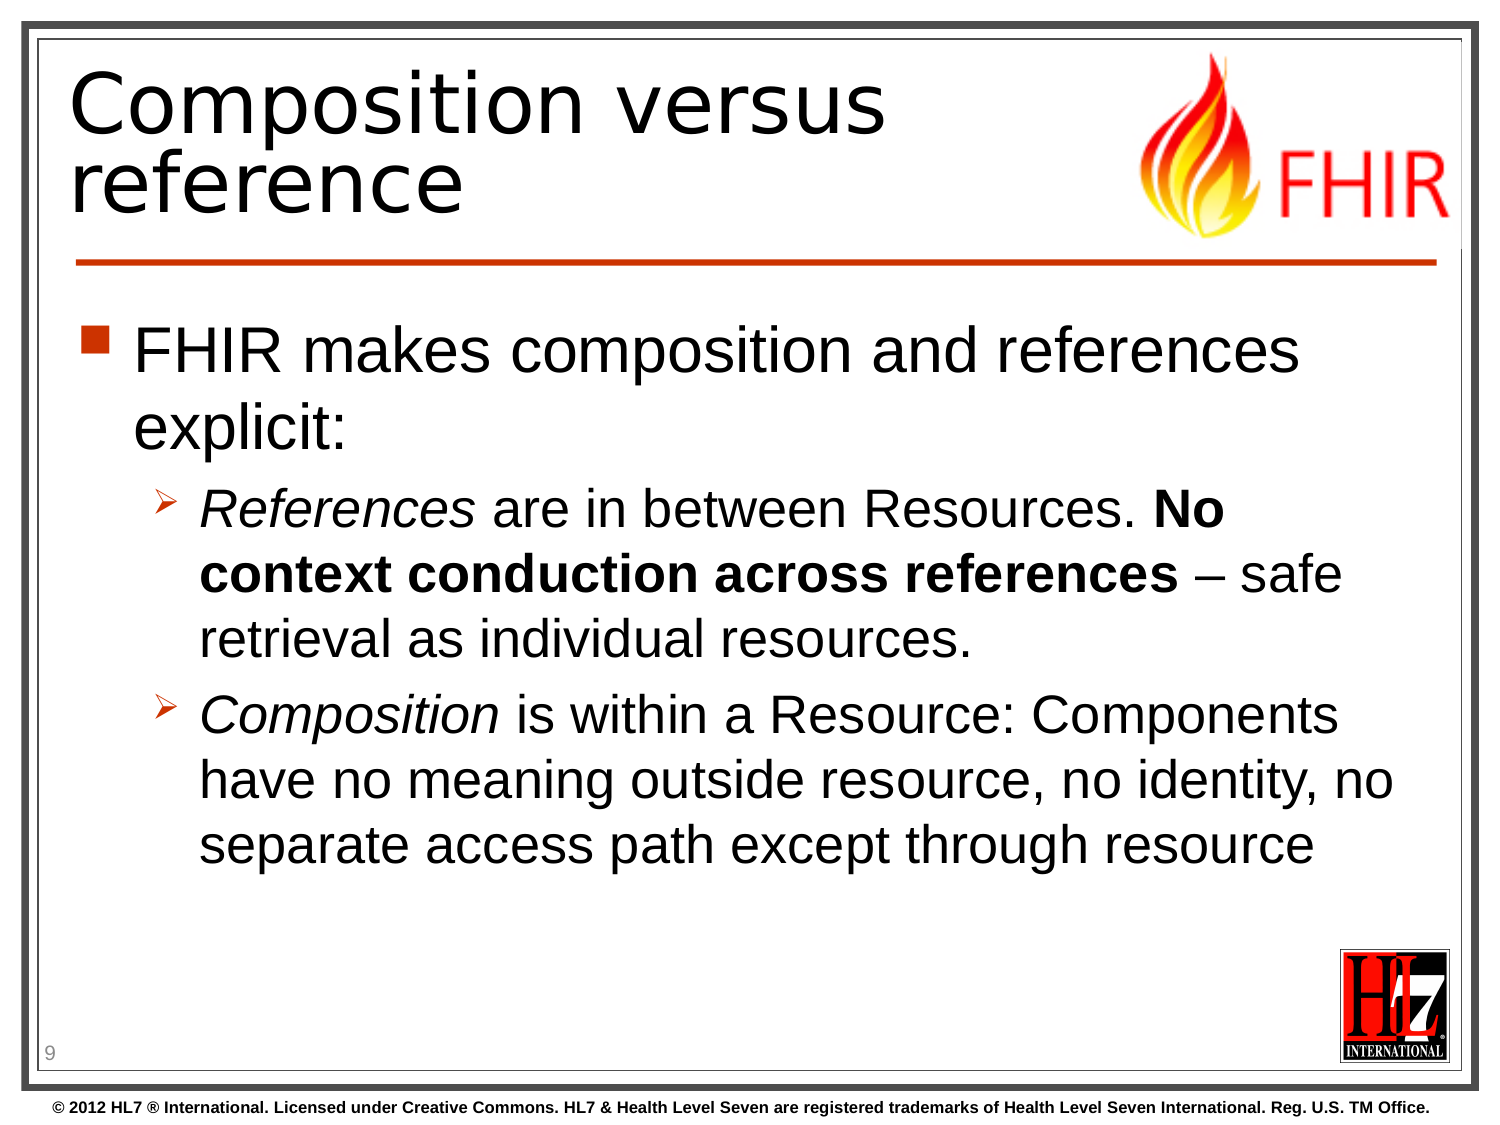

# Composition versus reference
FHIR makes composition and references explicit:
References are in between Resources. No context conduction across references – safe retrieval as individual resources.
Composition is within a Resource: Components have no meaning outside resource, no identity, no separate access path except through resource

9